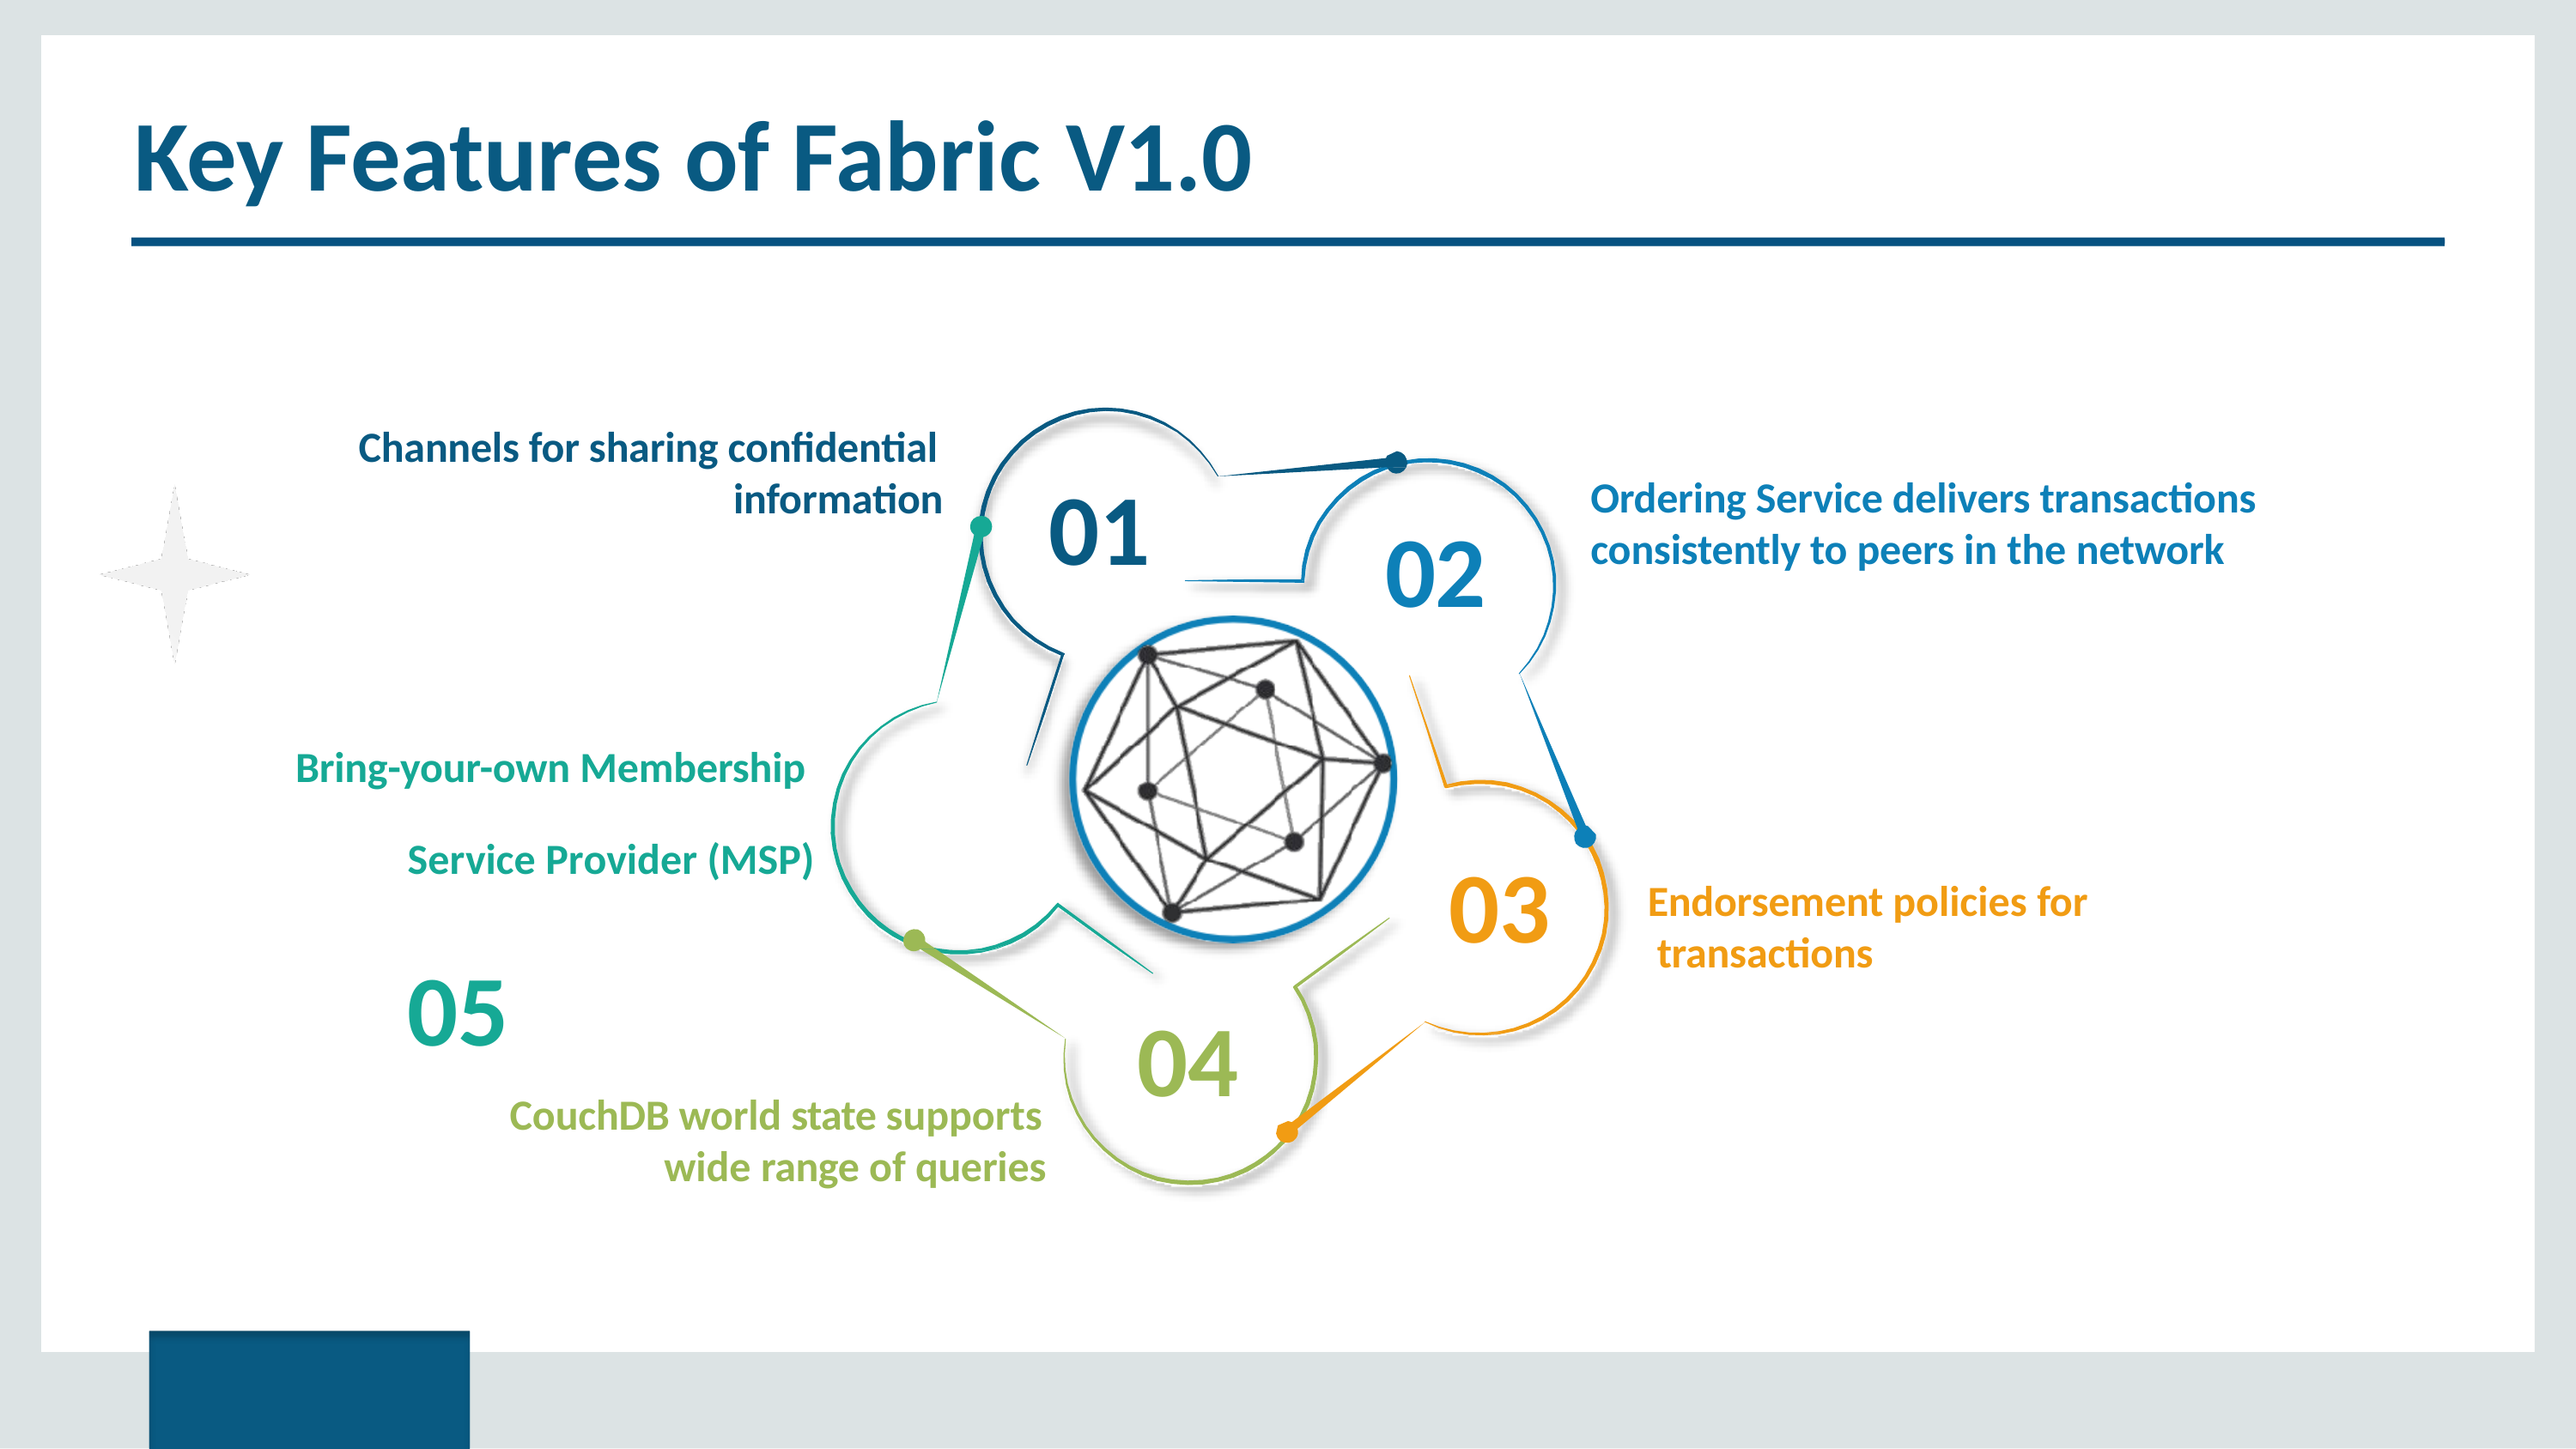

# Key Features of Fabric V1.0

Channels for sharing confidential
information

01
Ordering Service delivers transactions
consistently to peers in the network

02

Bring-your-own Membership
Service Provider (MSP)	05
03
Endorsement policies for  transactions

04

CouchDB world state supports  wide range of queries

Copyright © 2017, edureka and/or its affiliates. All rights reserved.